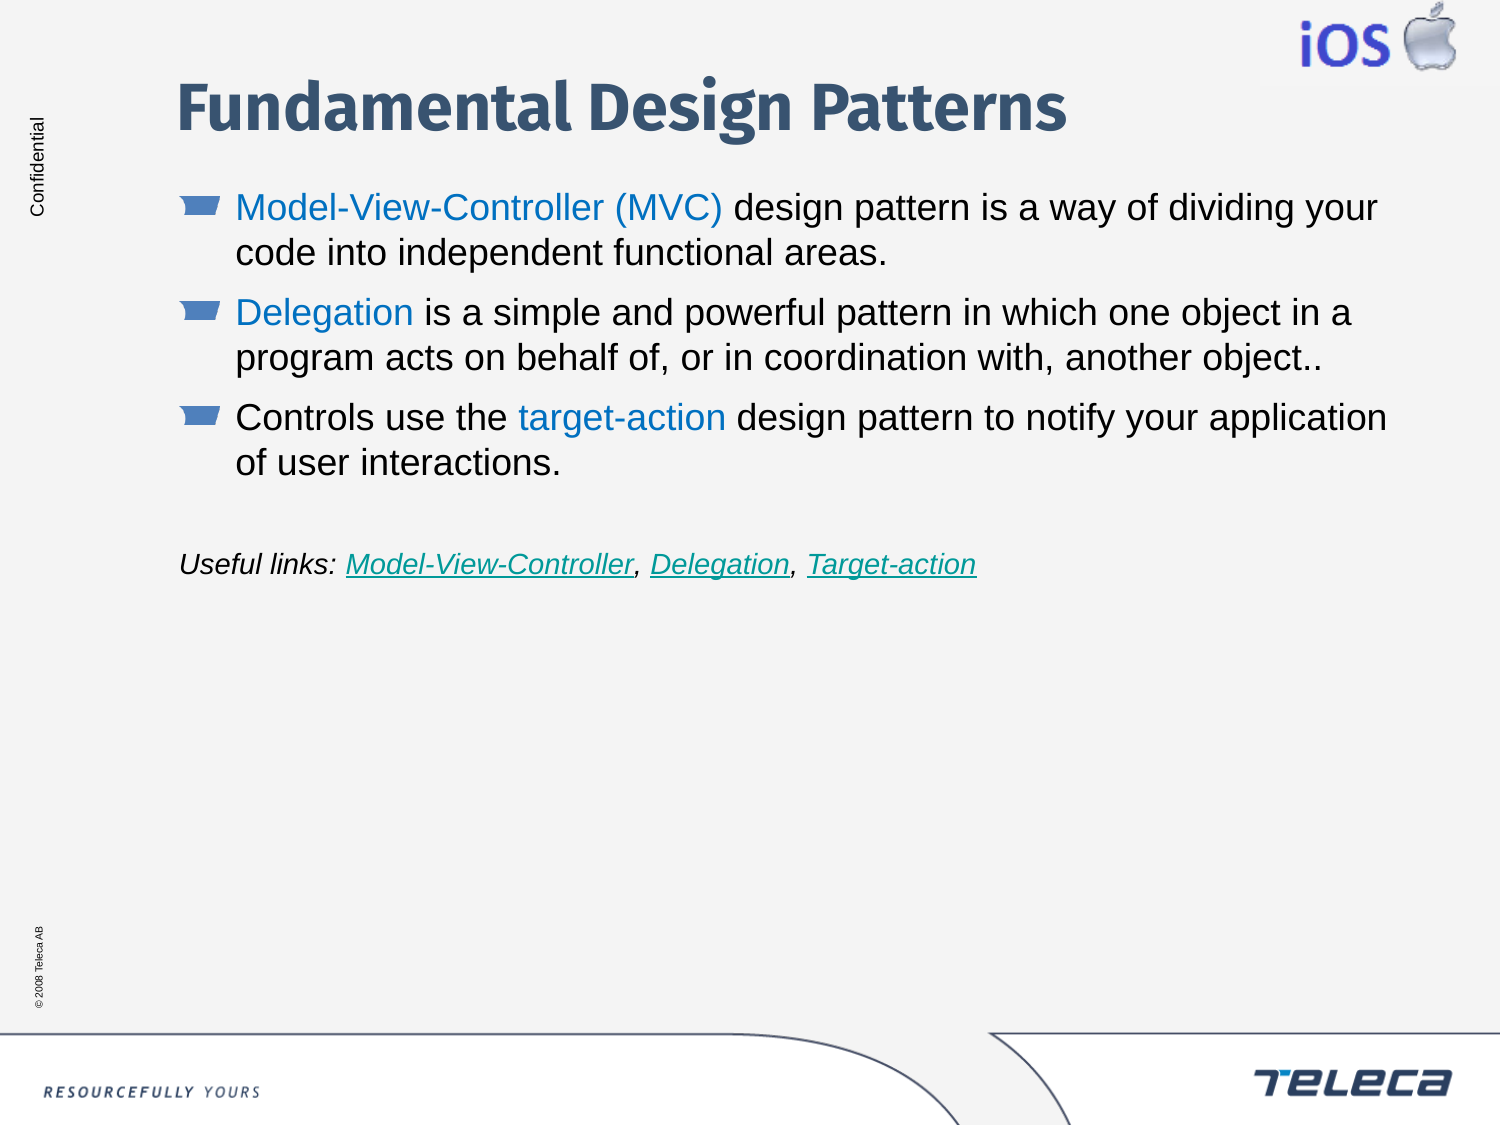

# Fundamental Design Patterns
Model-View-Controller (MVC) design pattern is a way of dividing your code into independent functional areas.
Delegation is a simple and powerful pattern in which one object in a program acts on behalf of, or in coordination with, another object..
Controls use the target-action design pattern to notify your application of user interactions.

Useful links: Model-View-Controller, Delegation, Target-action